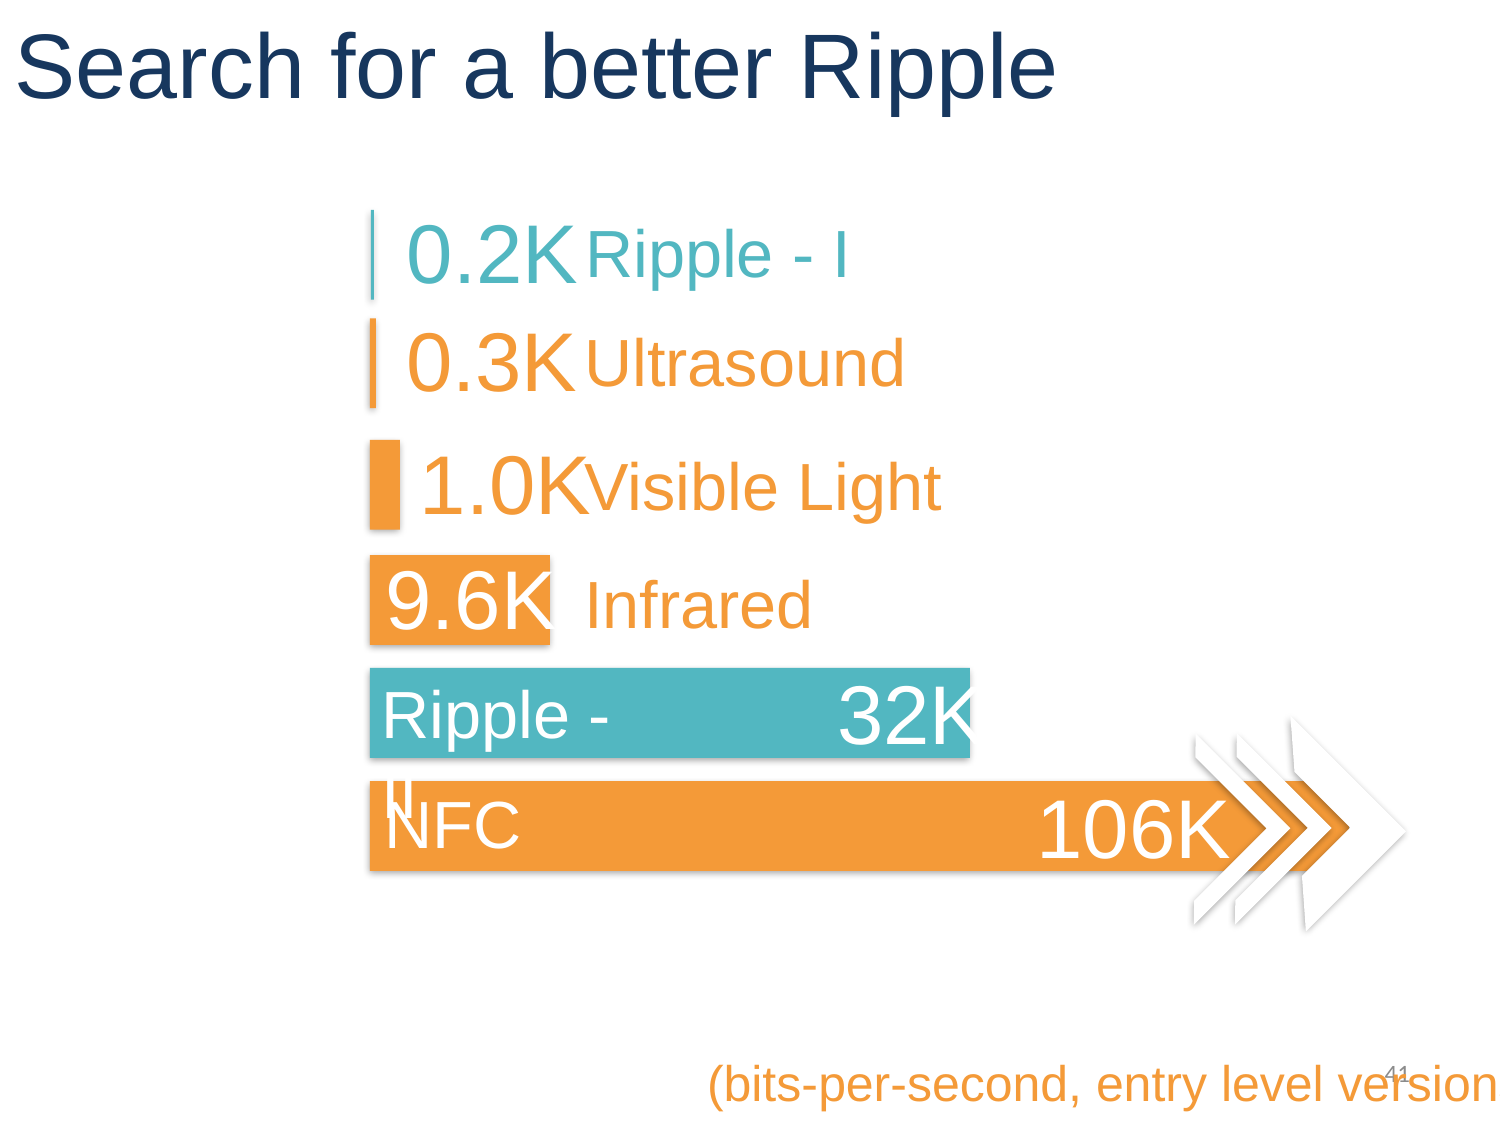

Search for a better Ripple
0.2K
Ripple - I

0.3K
Ultrasound

1.0K
Visible Light

9.6K
Infrared

32K
Ripple - II

106K
NFC

41
(bits-per-second, entry level versions)